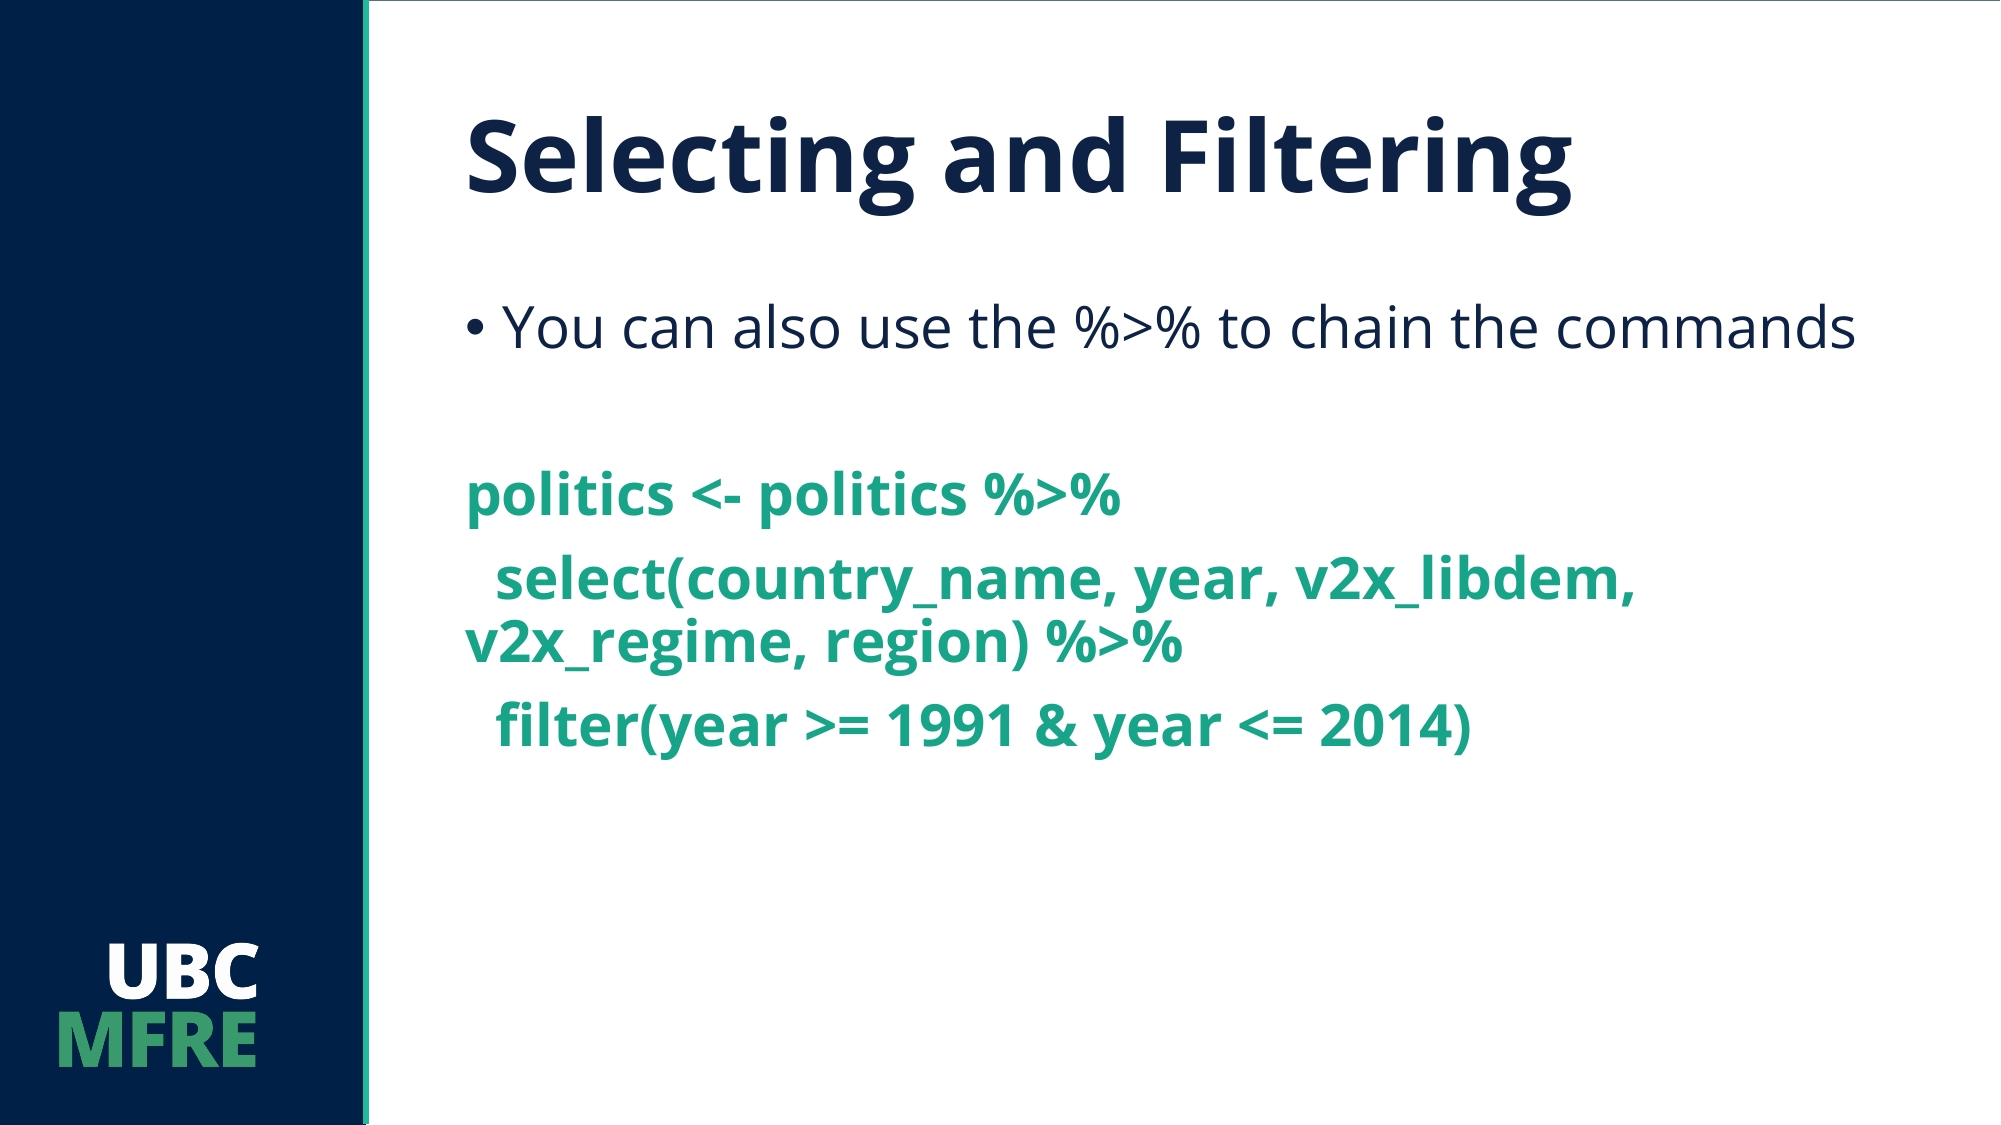

# Selecting and Filtering
You can also use the %>% to chain the commands

politics <- politics %>%
  select(country_name, year, v2x_libdem, v2x_regime, region) %>%
  filter(year >= 1991 & year <= 2014)